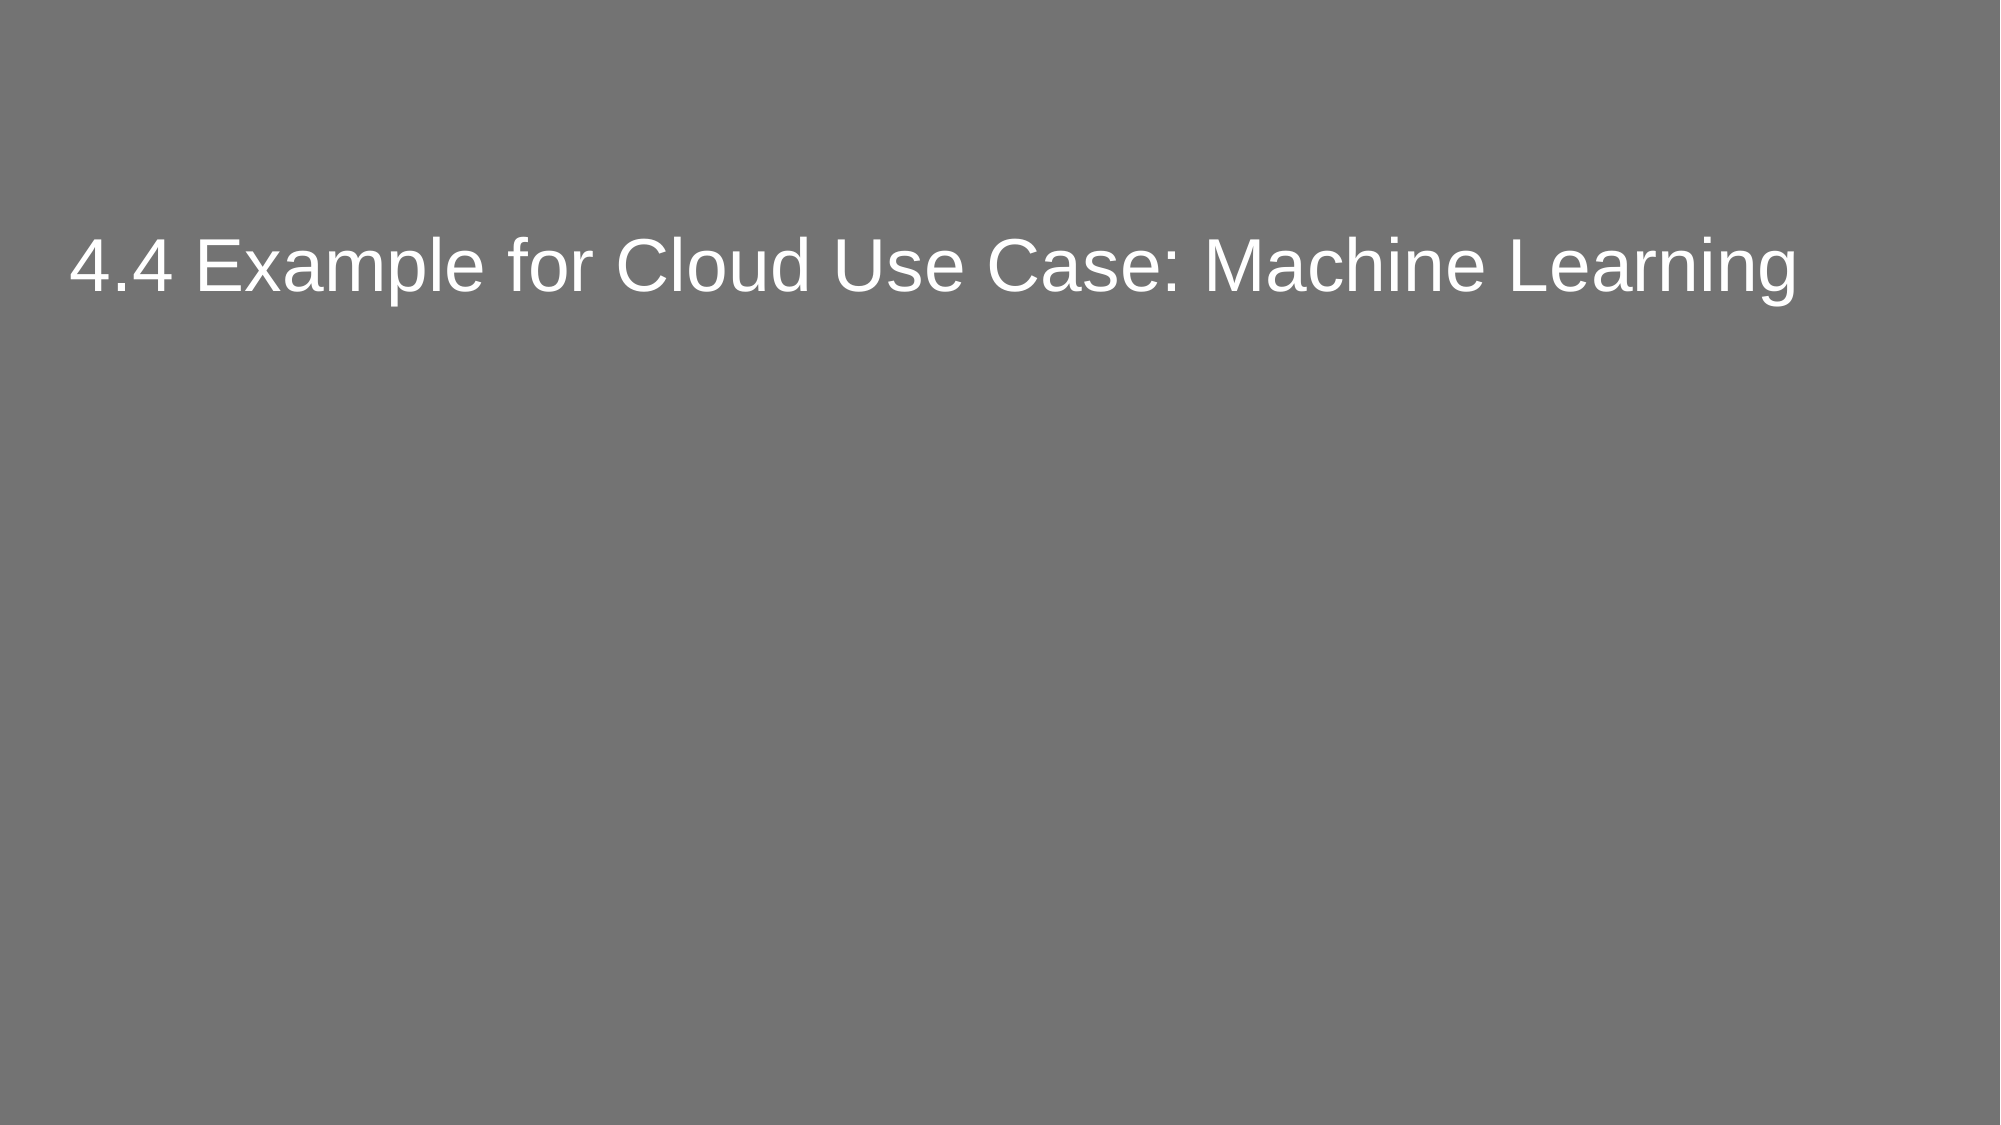

# 4.4 Example for Cloud Use Case: Machine Learning